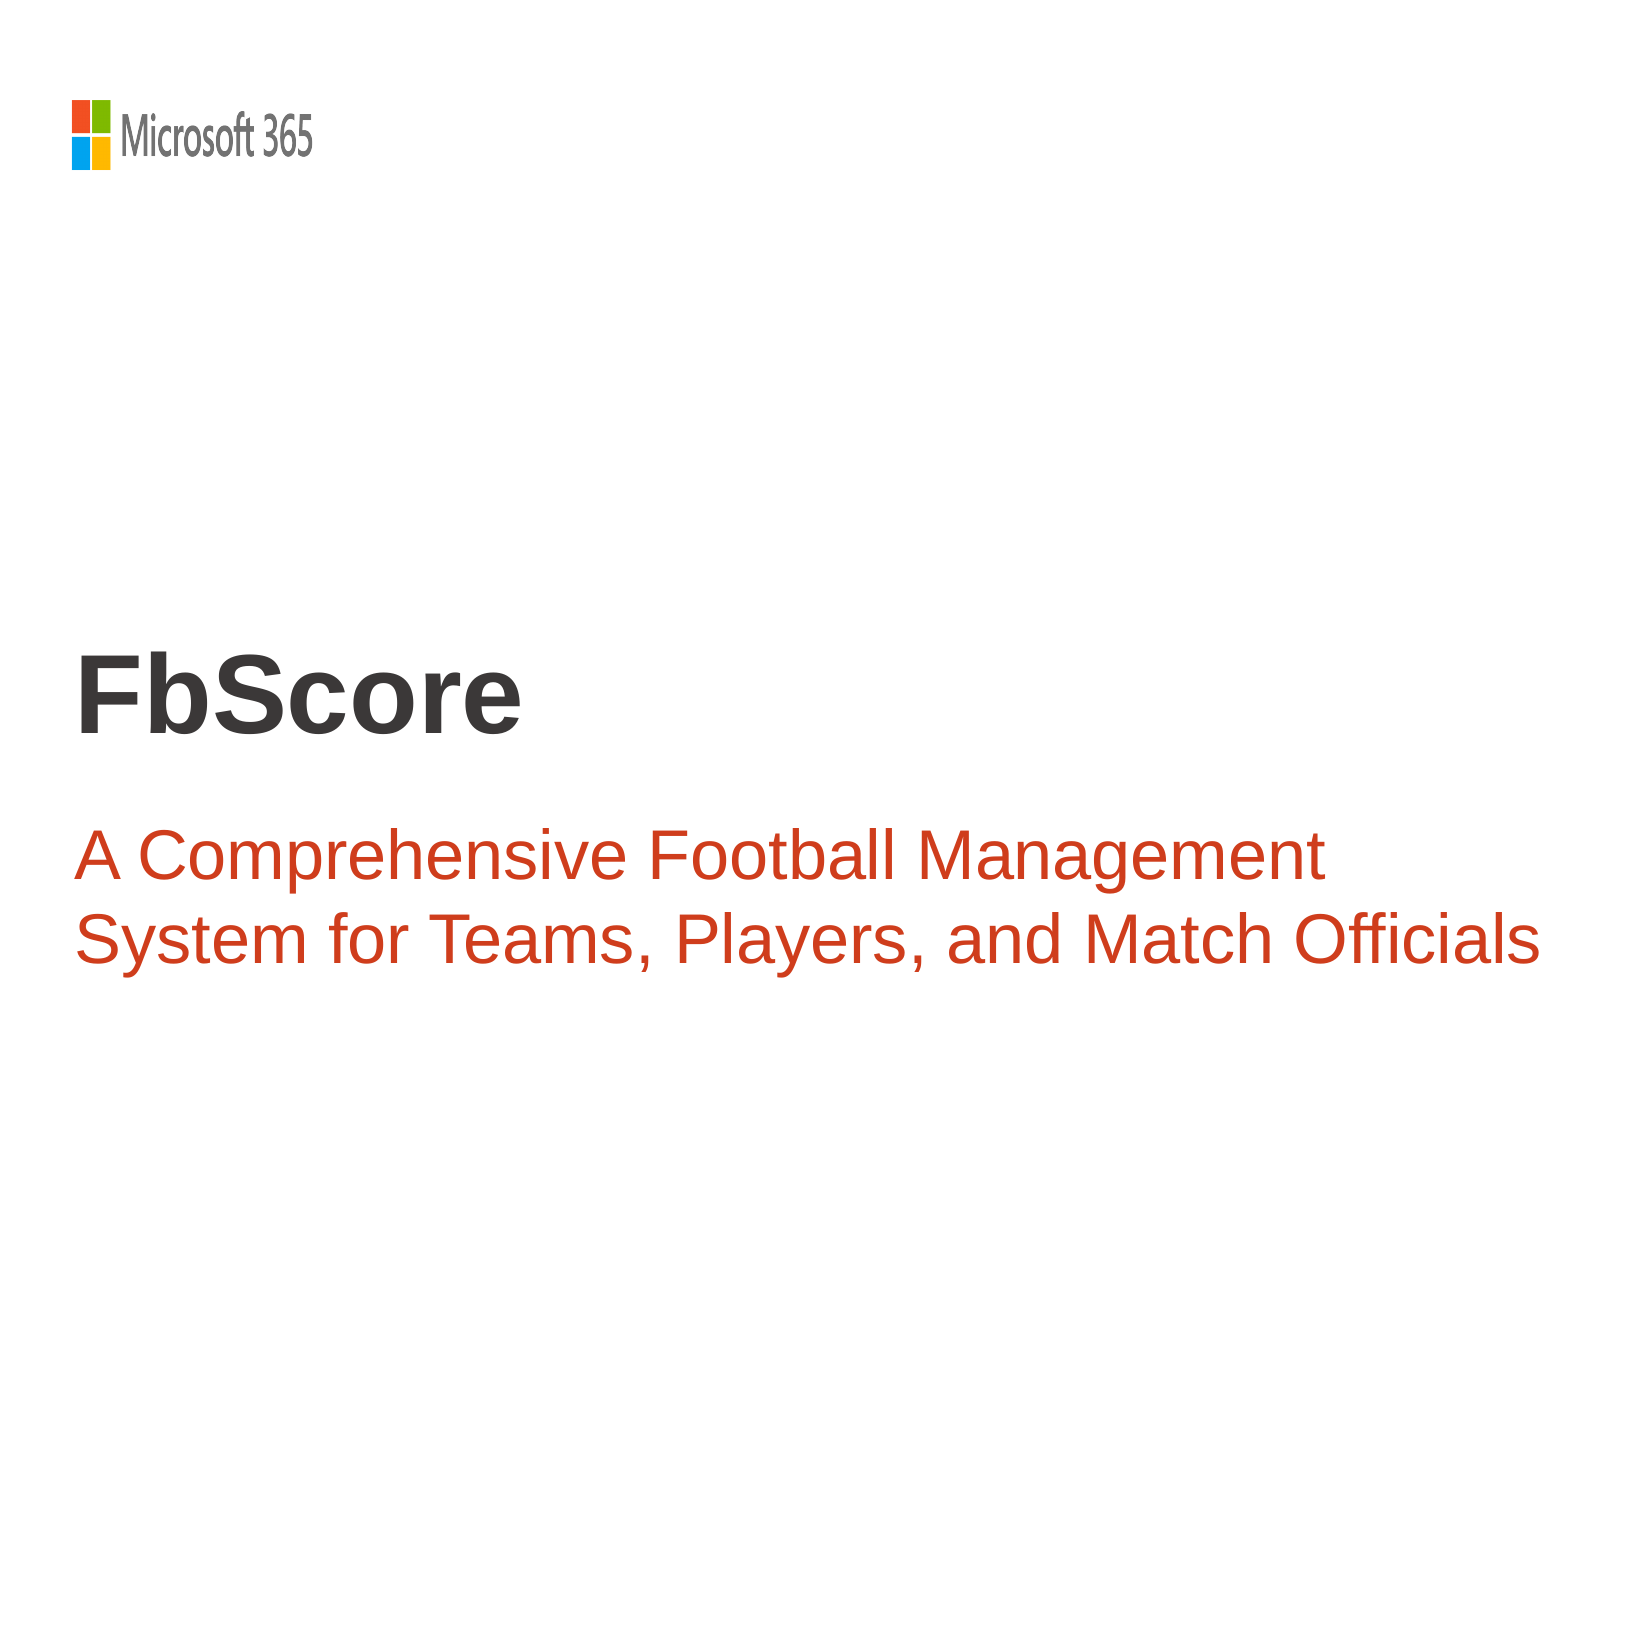

# FbScore
A Comprehensive Football Management System for Teams, Players, and Match Officials